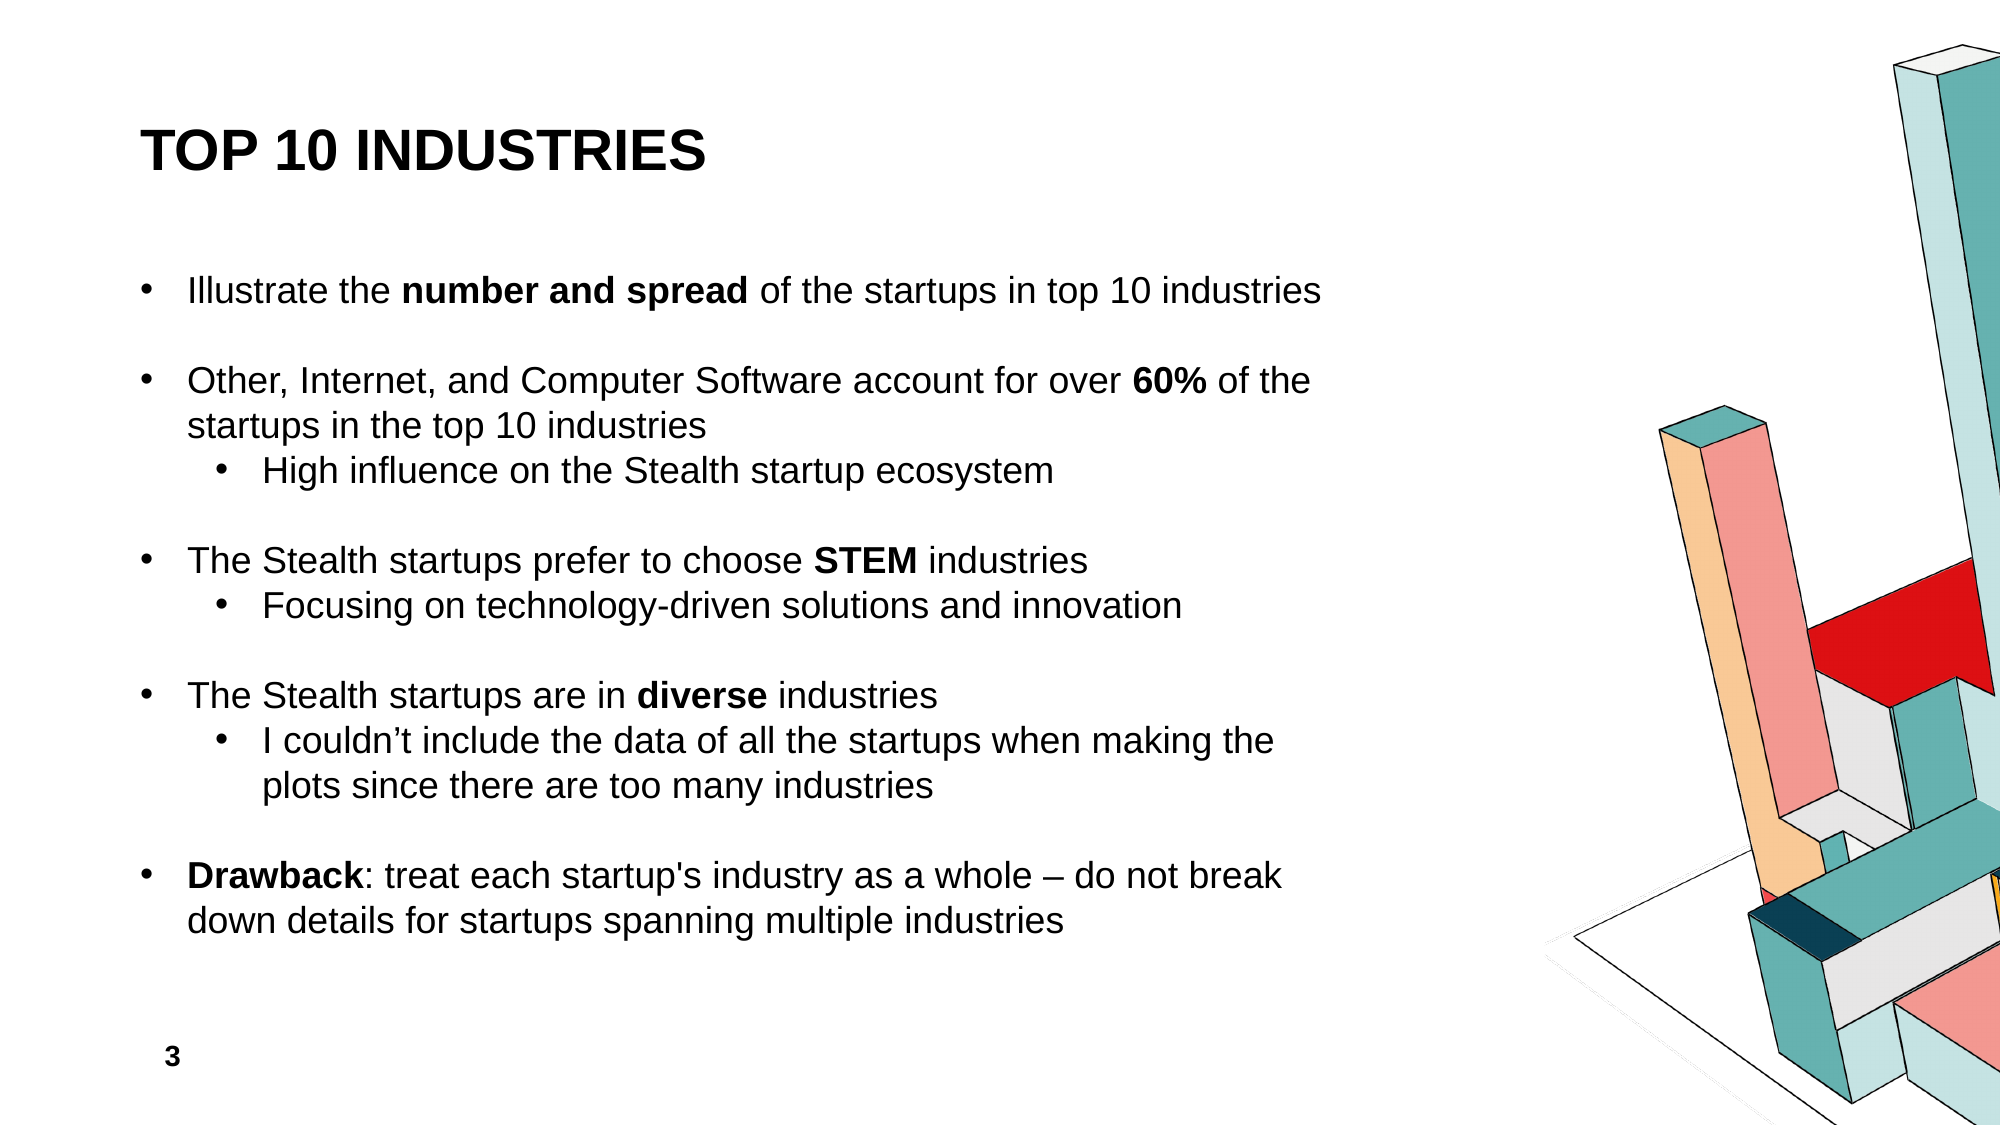

# Top 10 industries
Illustrate the number and spread of the startups in top 10 industries

Other, Internet, and Computer Software account for over 60% of the startups in the top 10 industries
High influence on the Stealth startup ecosystem

The Stealth startups prefer to choose STEM industries
Focusing on technology-driven solutions and innovation

The Stealth startups are in diverse industries
I couldn’t include the data of all the startups when making the plots since there are too many industries

Drawback: treat each startup's industry as a whole – do not break down details for startups spanning multiple industries
3